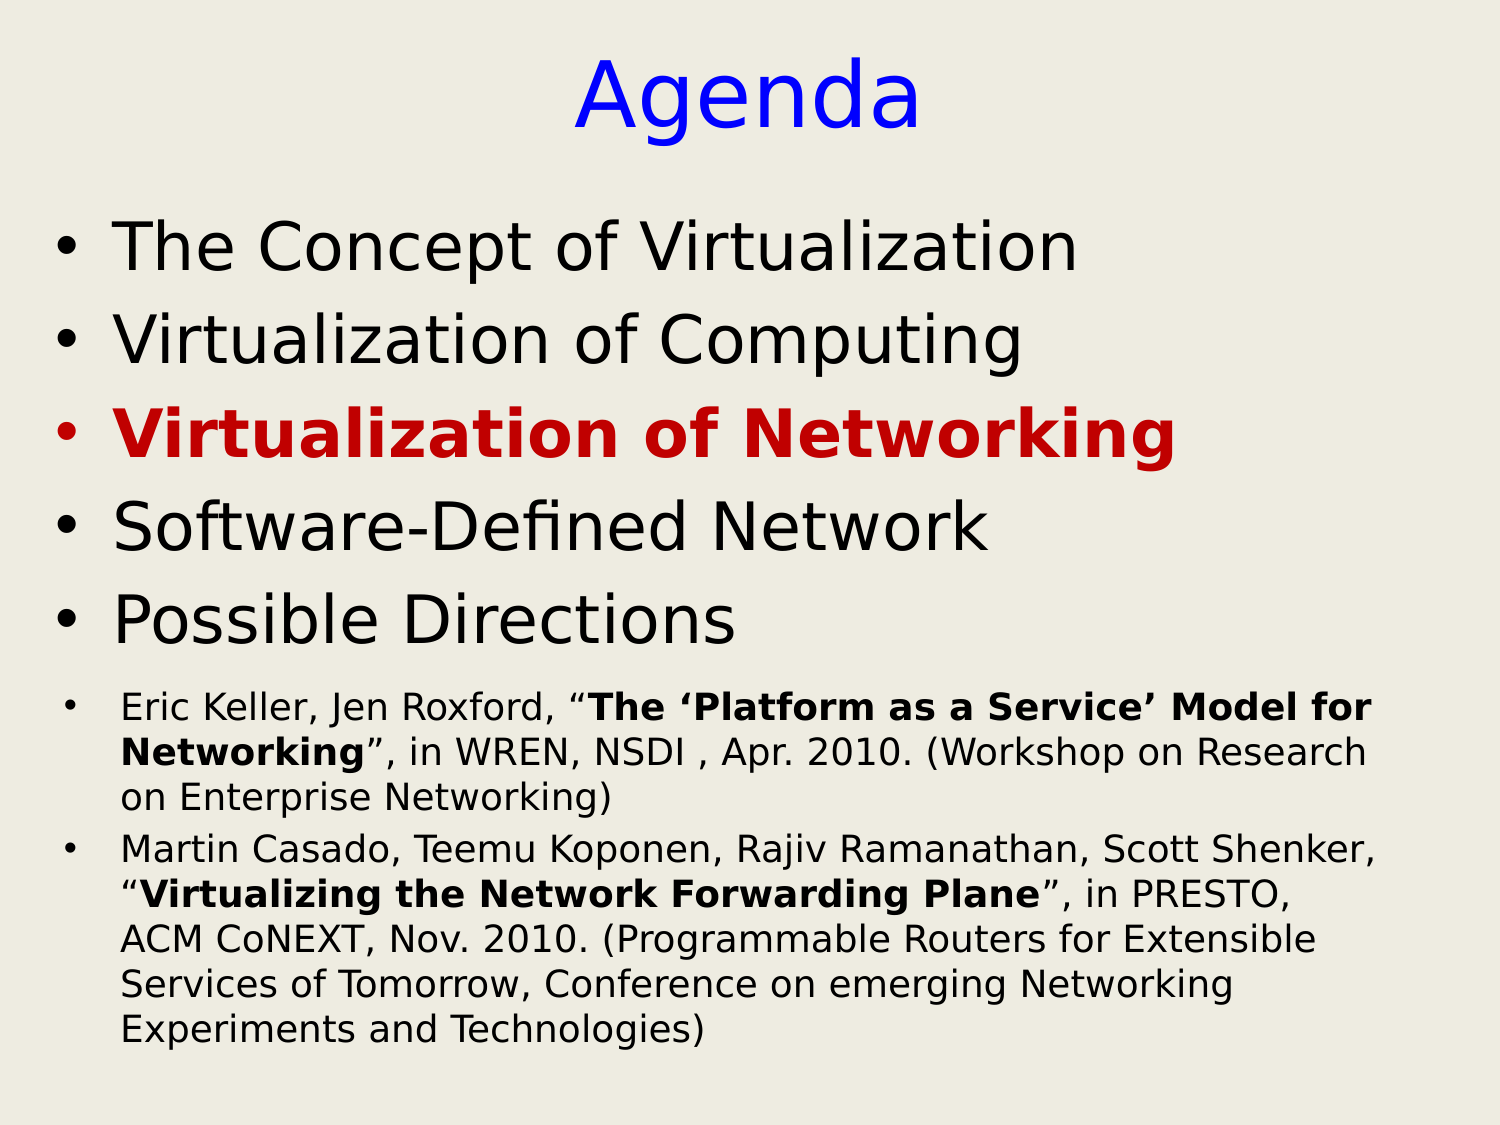

# Agenda
The Concept of Virtualization
Virtualization of Computing
Virtualization of Networking
Software-Defined Network
Possible Directions
Eric Keller, Jen Roxford, “The ‘Platform as a Service’ Model for Networking”, in WREN, NSDI , Apr. 2010. (Workshop on Research on Enterprise Networking)
Martin Casado, Teemu Koponen, Rajiv Ramanathan, Scott Shenker, “Virtualizing the Network Forwarding Plane”, in PRESTO, ACM CoNEXT, Nov. 2010. (Programmable Routers for Extensible Services of Tomorrow, Conference on emerging Networking Experiments and Technologies)